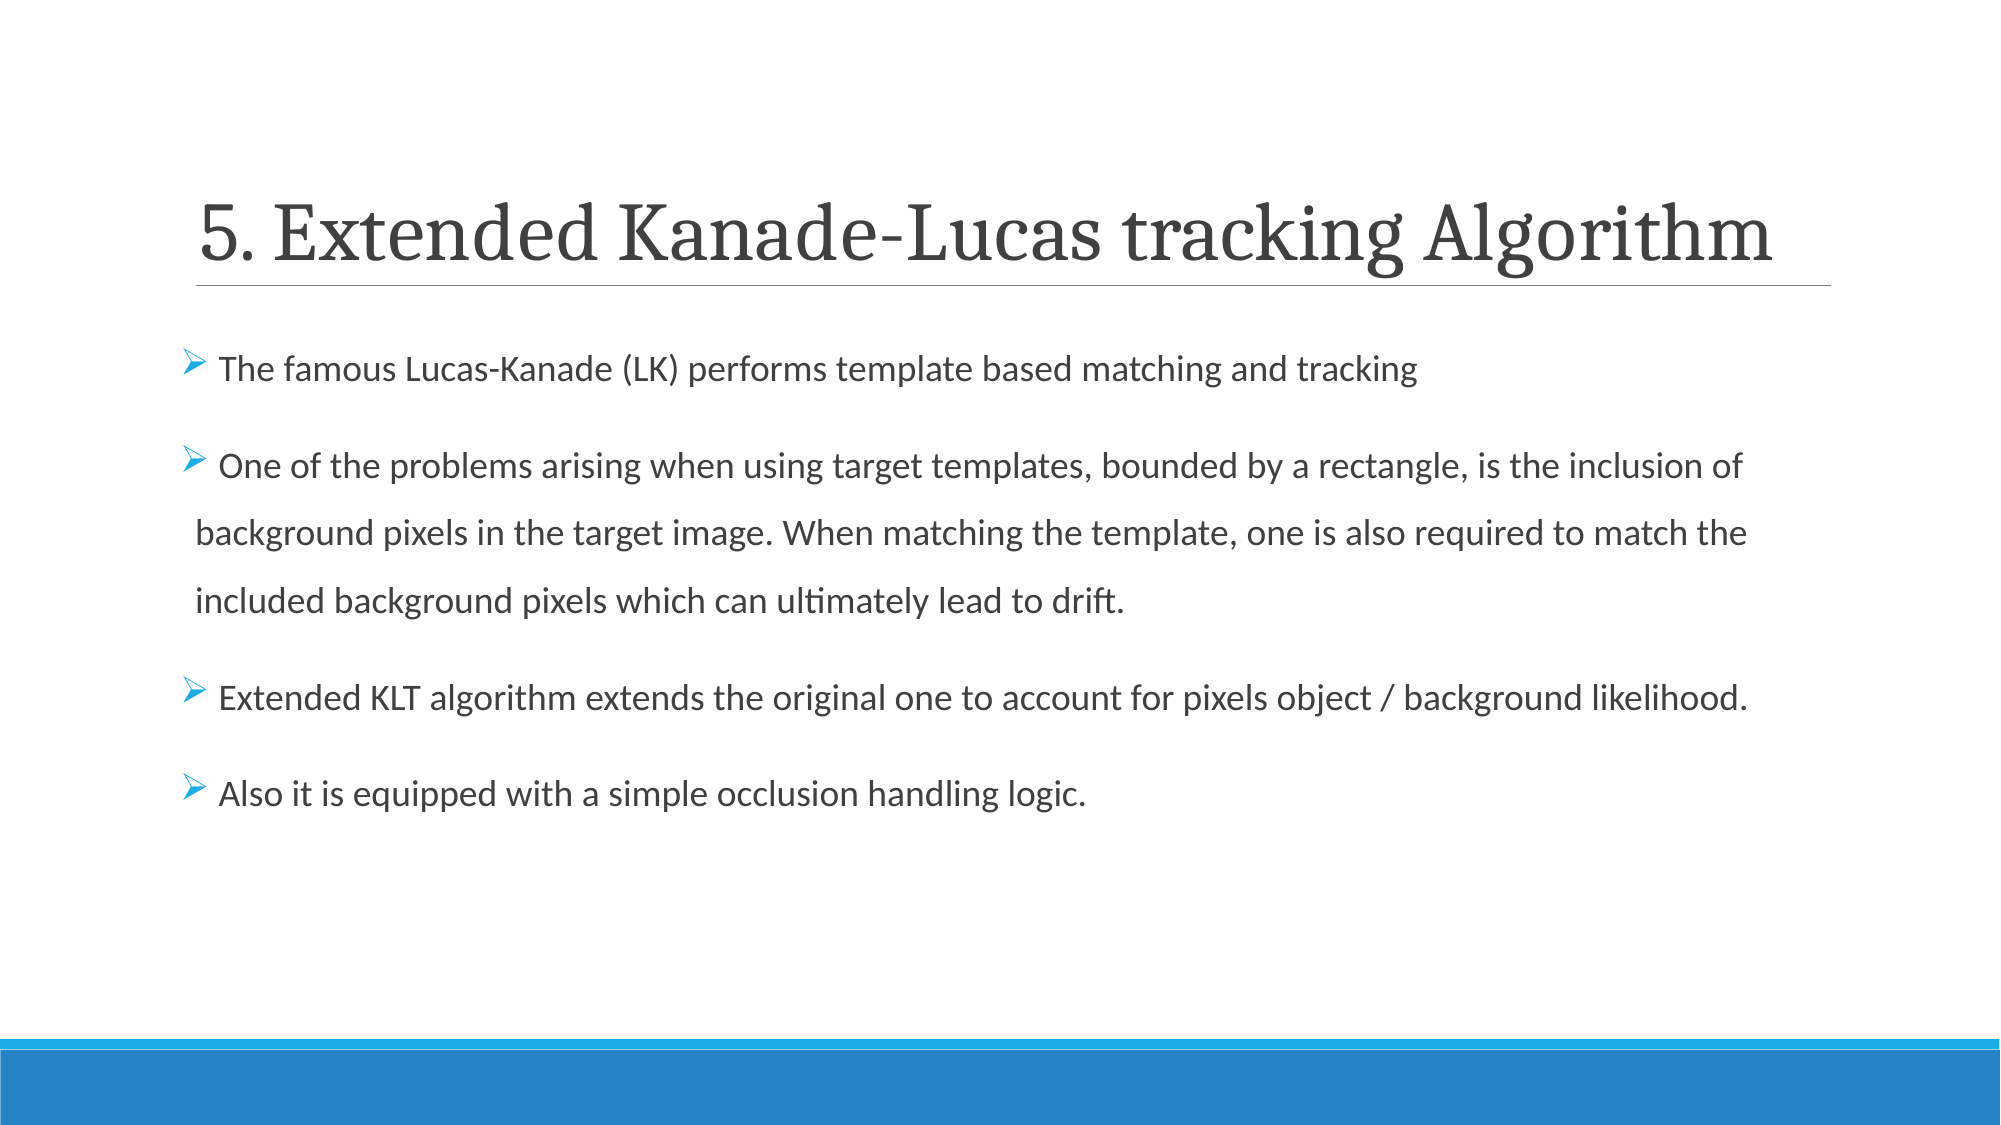

# 5. Extended Kanade-Lucas tracking Algorithm
 The famous Lucas-Kanade (LK) performs template based matching and tracking
 One of the problems arising when using target templates, bounded by a rectangle, is the inclusion of background pixels in the target image. When matching the template, one is also required to match the included background pixels which can ultimately lead to drift.
 Extended KLT algorithm extends the original one to account for pixels object / background likelihood.
 Also it is equipped with a simple occlusion handling logic.